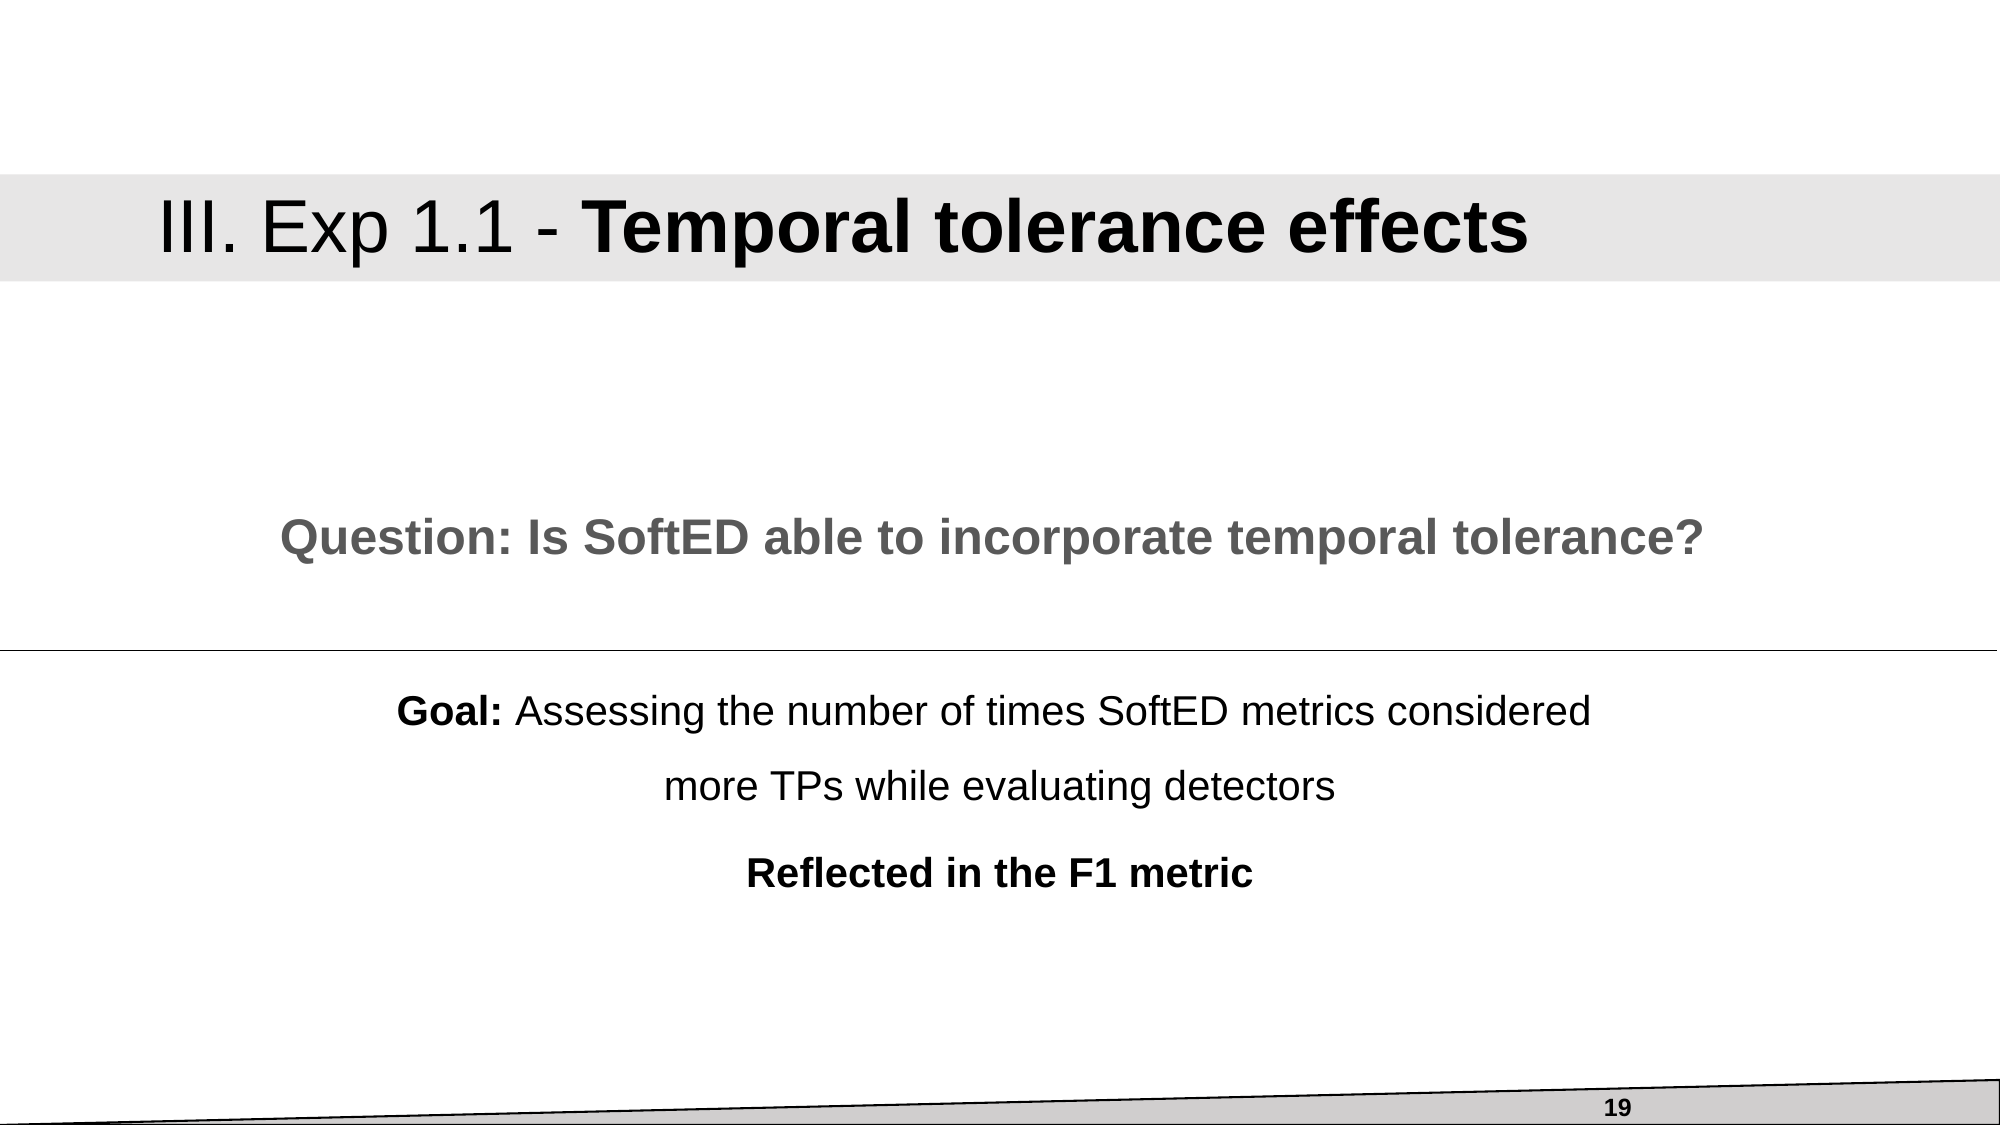

III. Exp 1.1 - Temporal tolerance effects
Question: Is SoftED able to incorporate temporal tolerance?
Goal: Assessing the number of times SoftED metrics considered
more TPs while evaluating detectors
Reflected in the F1 metric
19